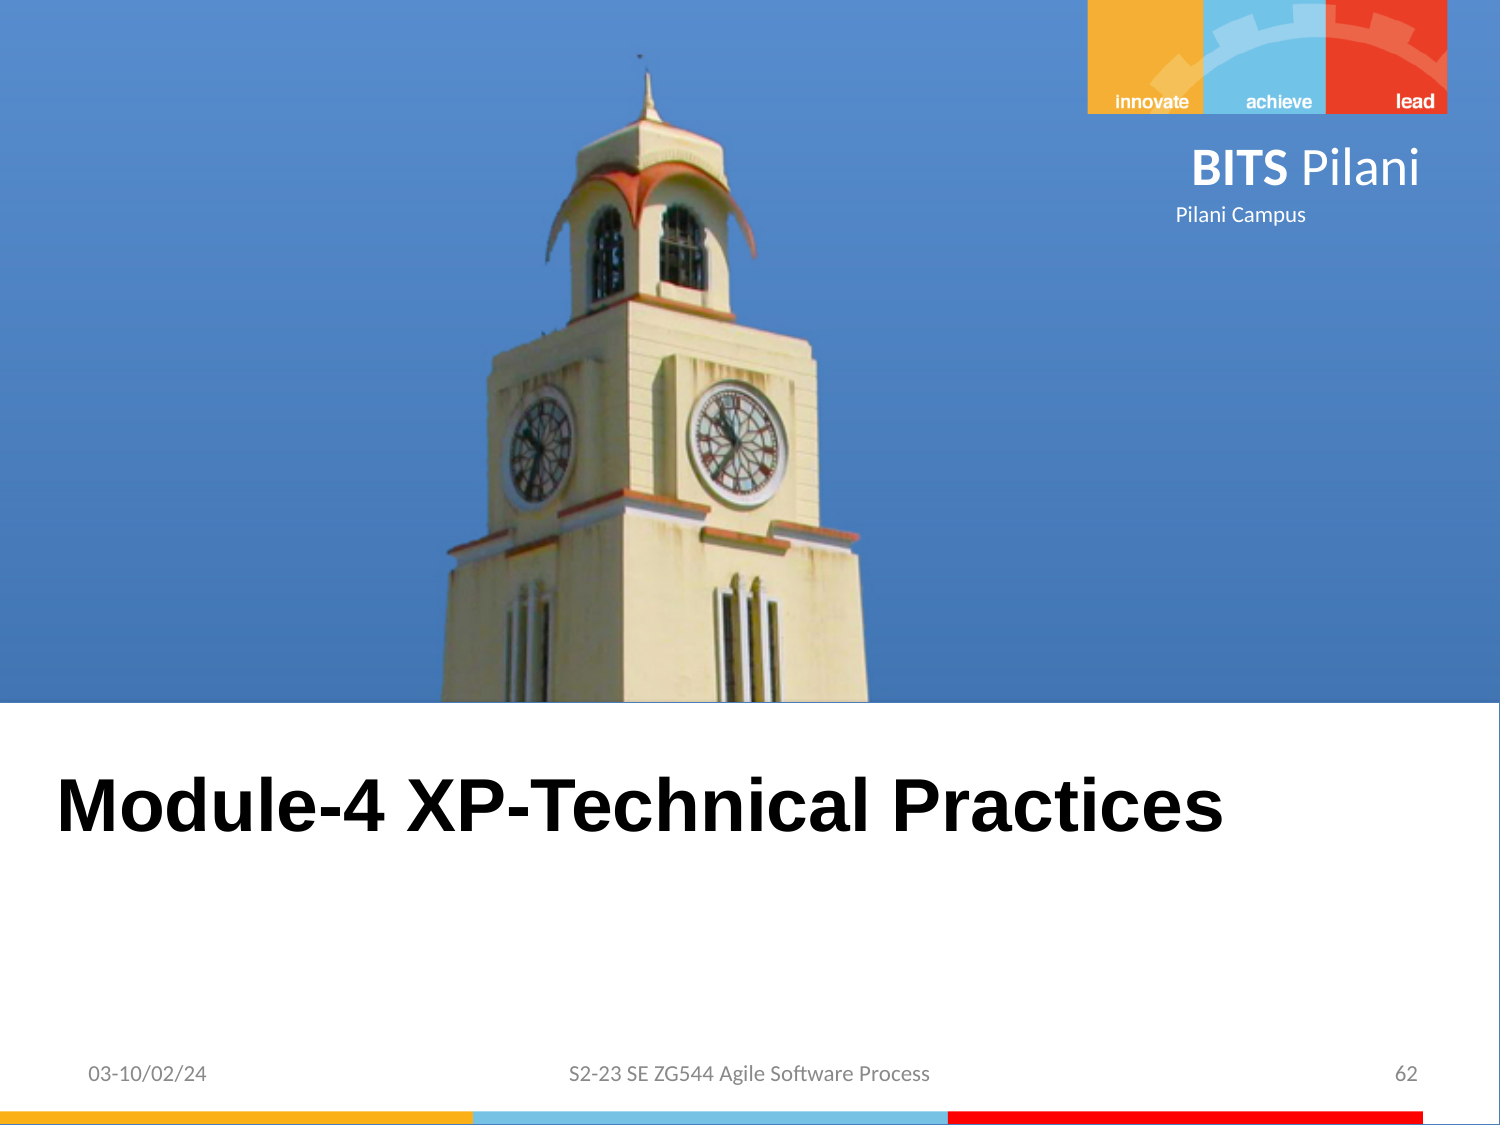

Module-4 XP-Technical Practices
03-10/02/24
S2-23 SE ZG544 Agile Software Process
62